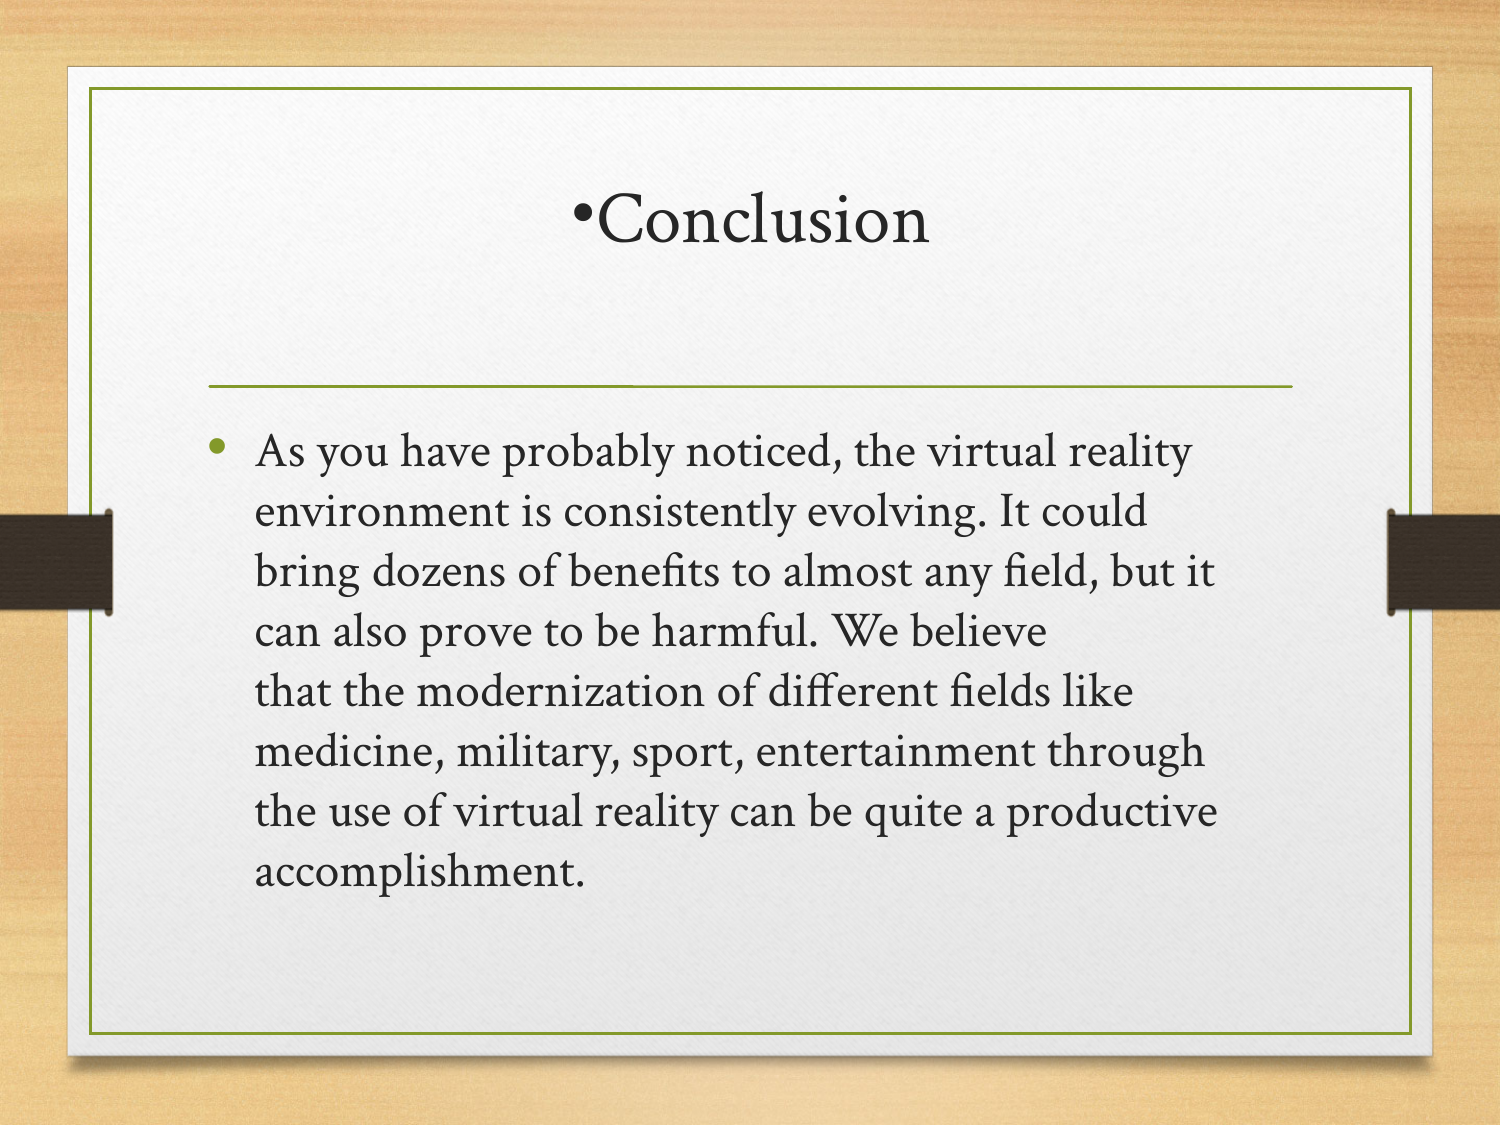

Conclusion
As you have probably noticed, the virtual reality environment is consistently evolving. It could
bring dozens of benefits to almost any field, but it can also prove to be harmful. We believe
that the modernization of different fields like medicine, military, sport, entertainment through
the use of virtual reality can be quite a productive accomplishment.